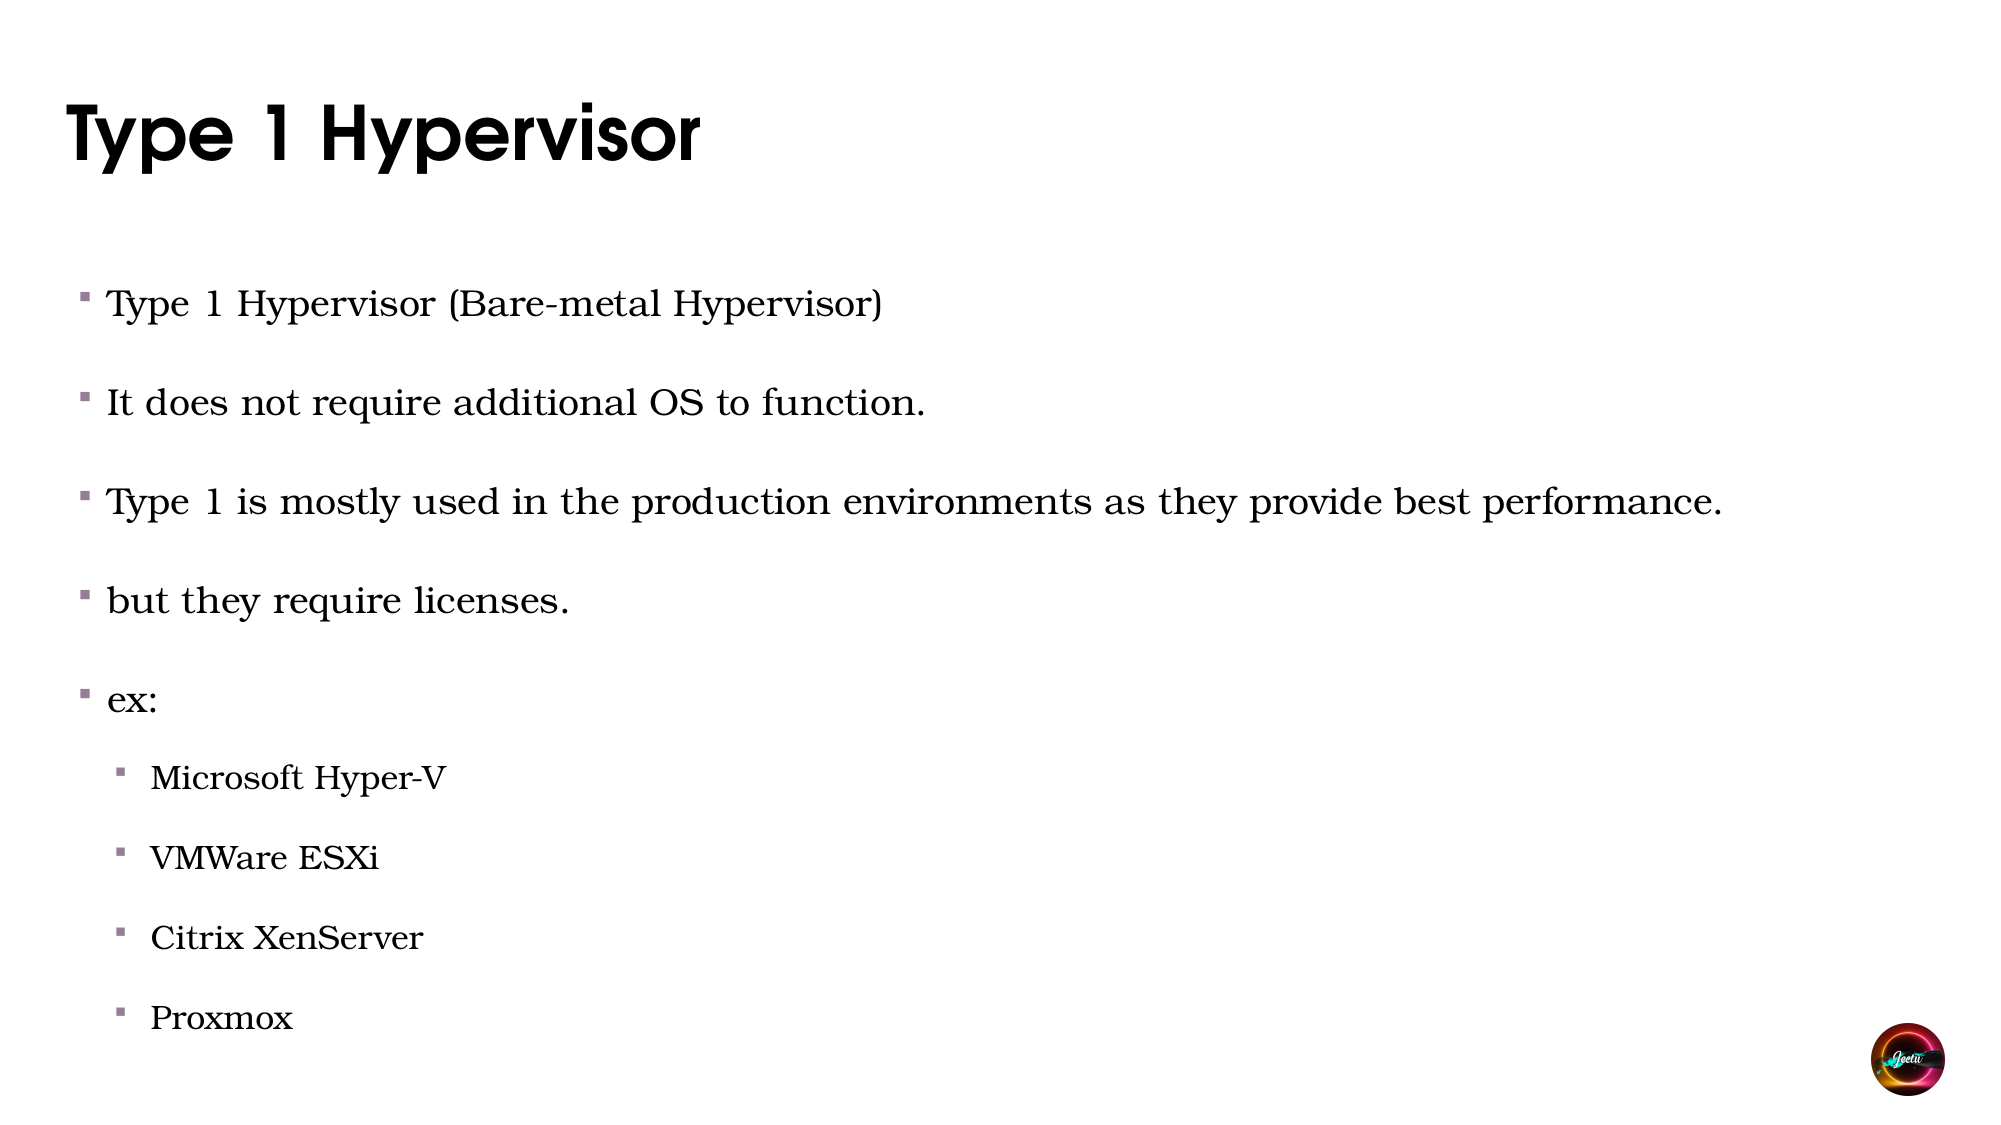

# Type 1 Hypervisor
Type 1 Hypervisor (Bare-metal Hypervisor)
It does not require additional OS to function.
Type 1 is mostly used in the production environments as they provide best performance.
but they require licenses.
ex:
Microsoft Hyper-V
VMWare ESXi
Citrix XenServer
Proxmox